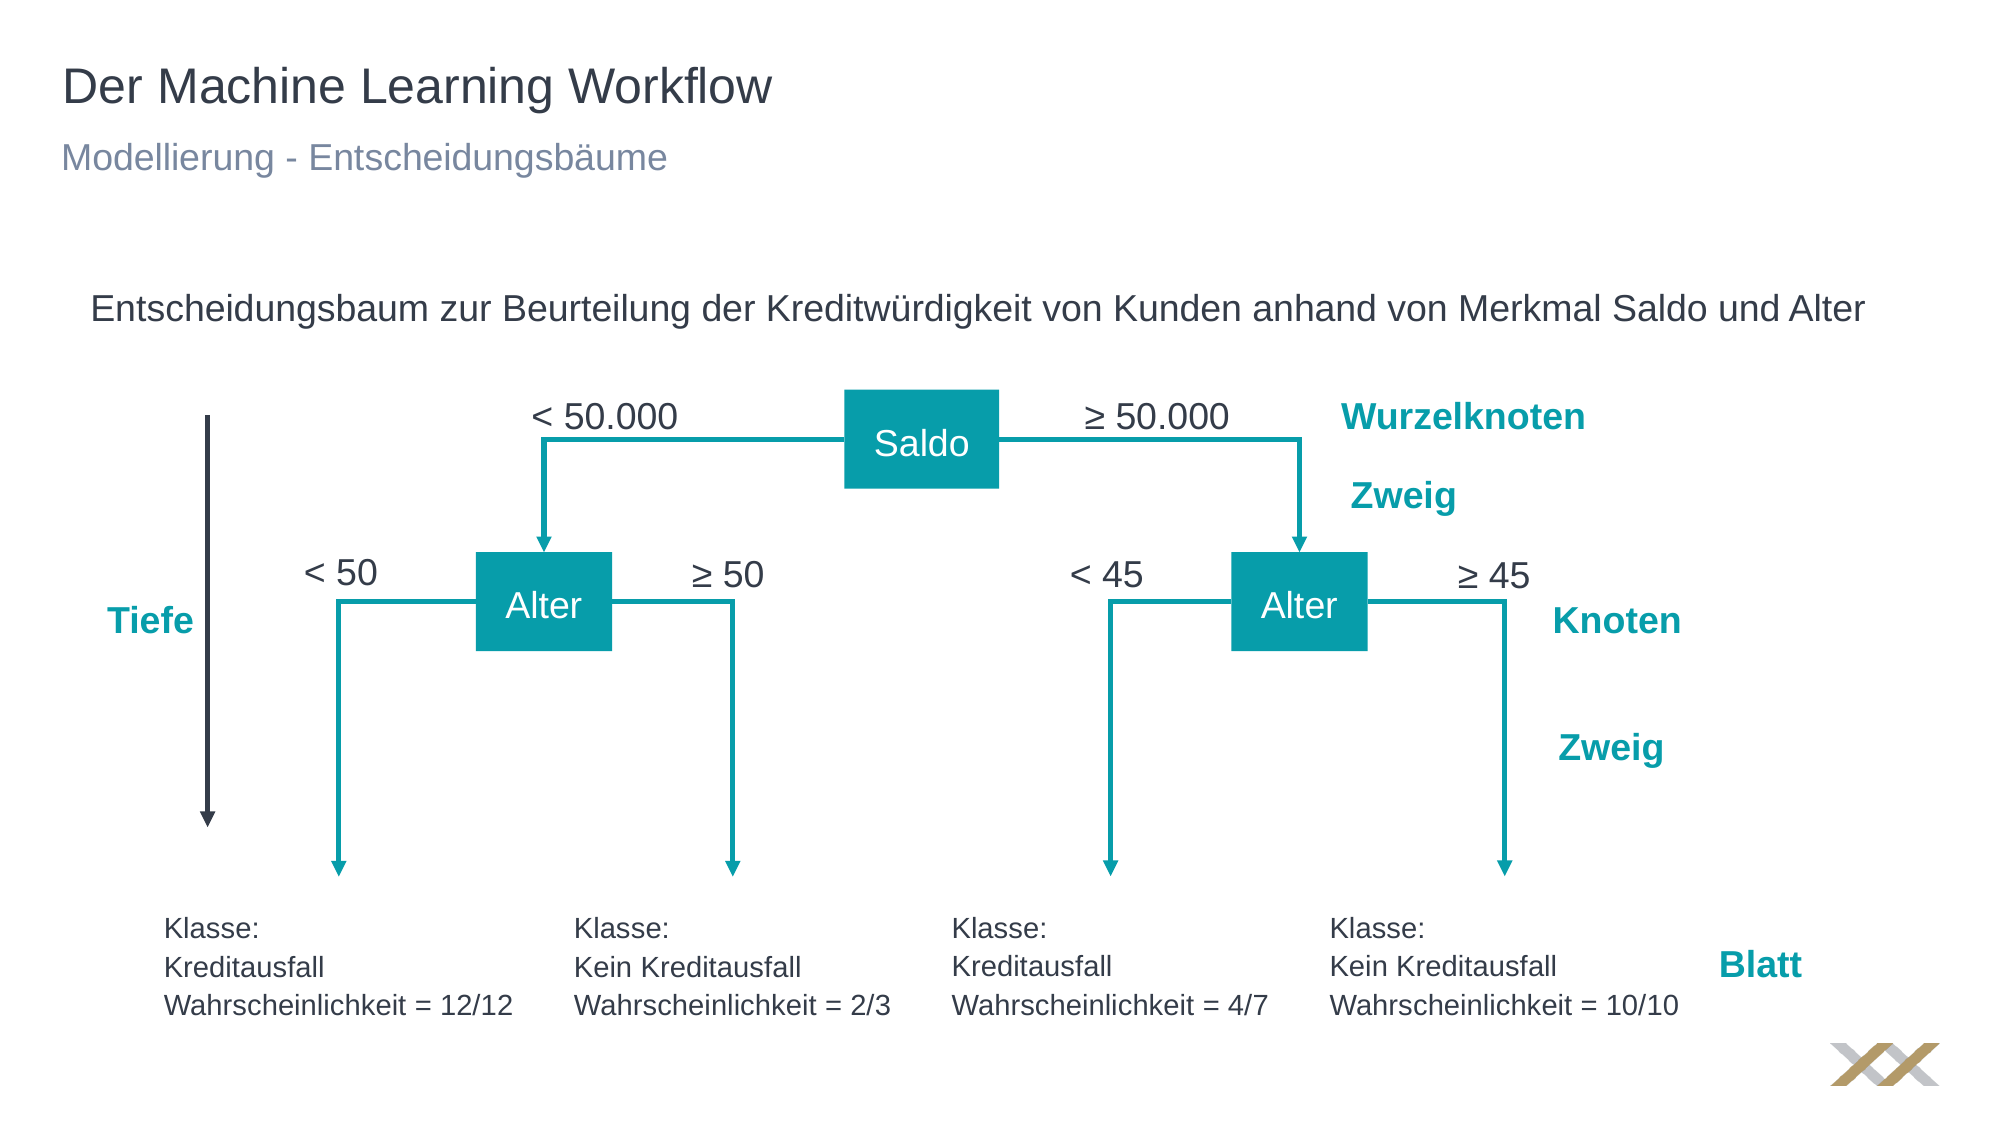

# Der Machine Learning Workflow
Modellierung - Entscheidungsbäume
Entscheidungsbaum zur Beurteilung der Kreditwürdigkeit von Kunden anhand von Merkmal Saldo und Alter
< 50.000
≥ 50.000
Wurzelknoten
Saldo
Zweig
< 50
< 45
≥ 50
≥ 45
Alter
Alter
Tiefe
Knoten
Zweig
Klasse:
Kreditausfall
Wahrscheinlichkeit = 4/7
Klasse:
Kein Kreditausfall
Wahrscheinlichkeit = 10/10
Klasse:
Kreditausfall
Wahrscheinlichkeit = 12/12
Klasse:
Kein Kreditausfall
Wahrscheinlichkeit = 2/3
Blatt